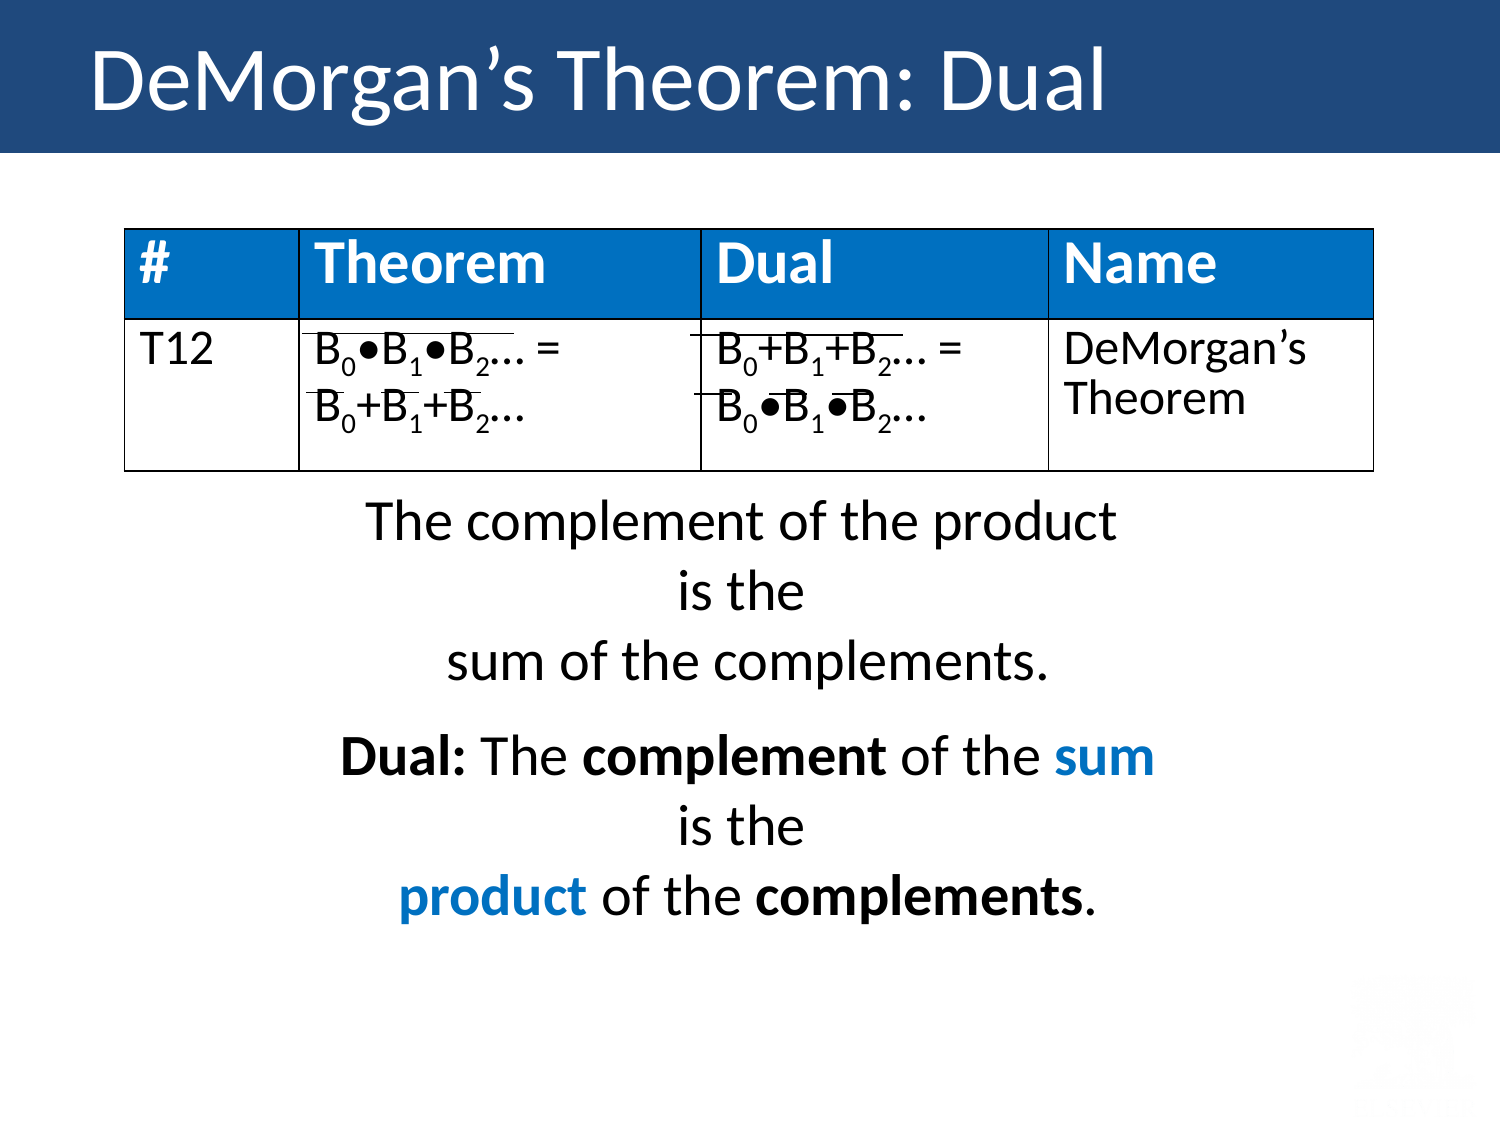

DeMorgan’s Theorem: Dual
| # | Theorem | Dual | Name |
| --- | --- | --- | --- |
| T12 | B0•B1•B2… = B0+B1+B2… | B0+B1+B2… = B0•B1•B2… | DeMorgan’s Theorem |
The complement of the product
is the
sum of the complements.

Dual: The complement of the sum
is the
product of the complements.